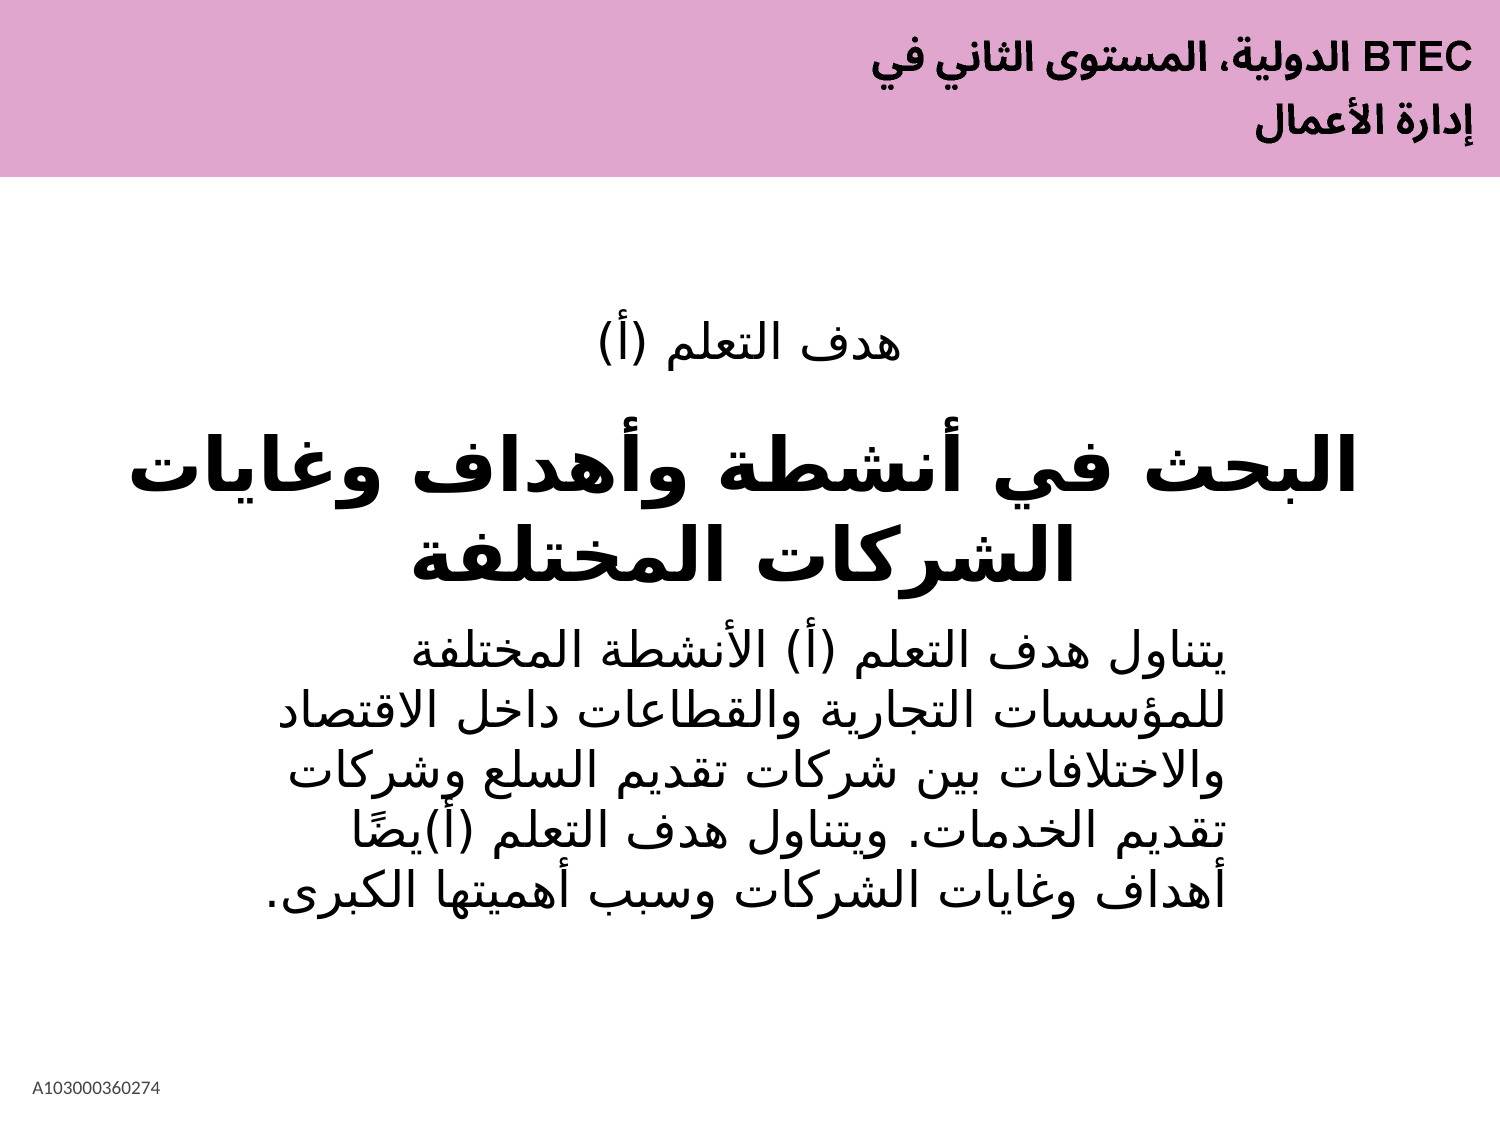

# هدف التعلم (أ)
البحث في أنشطة وأهداف وغايات الشركات المختلفة
يتناول هدف التعلم (أ) الأنشطة المختلفة للمؤسسات التجارية والقطاعات داخل الاقتصاد والاختلافات بين شركات تقديم السلع وشركات تقديم الخدمات. ويتناول هدف التعلم (أ)يضًا أهداف وغايات الشركات وسبب أهميتها الكبرى.
A103000360274